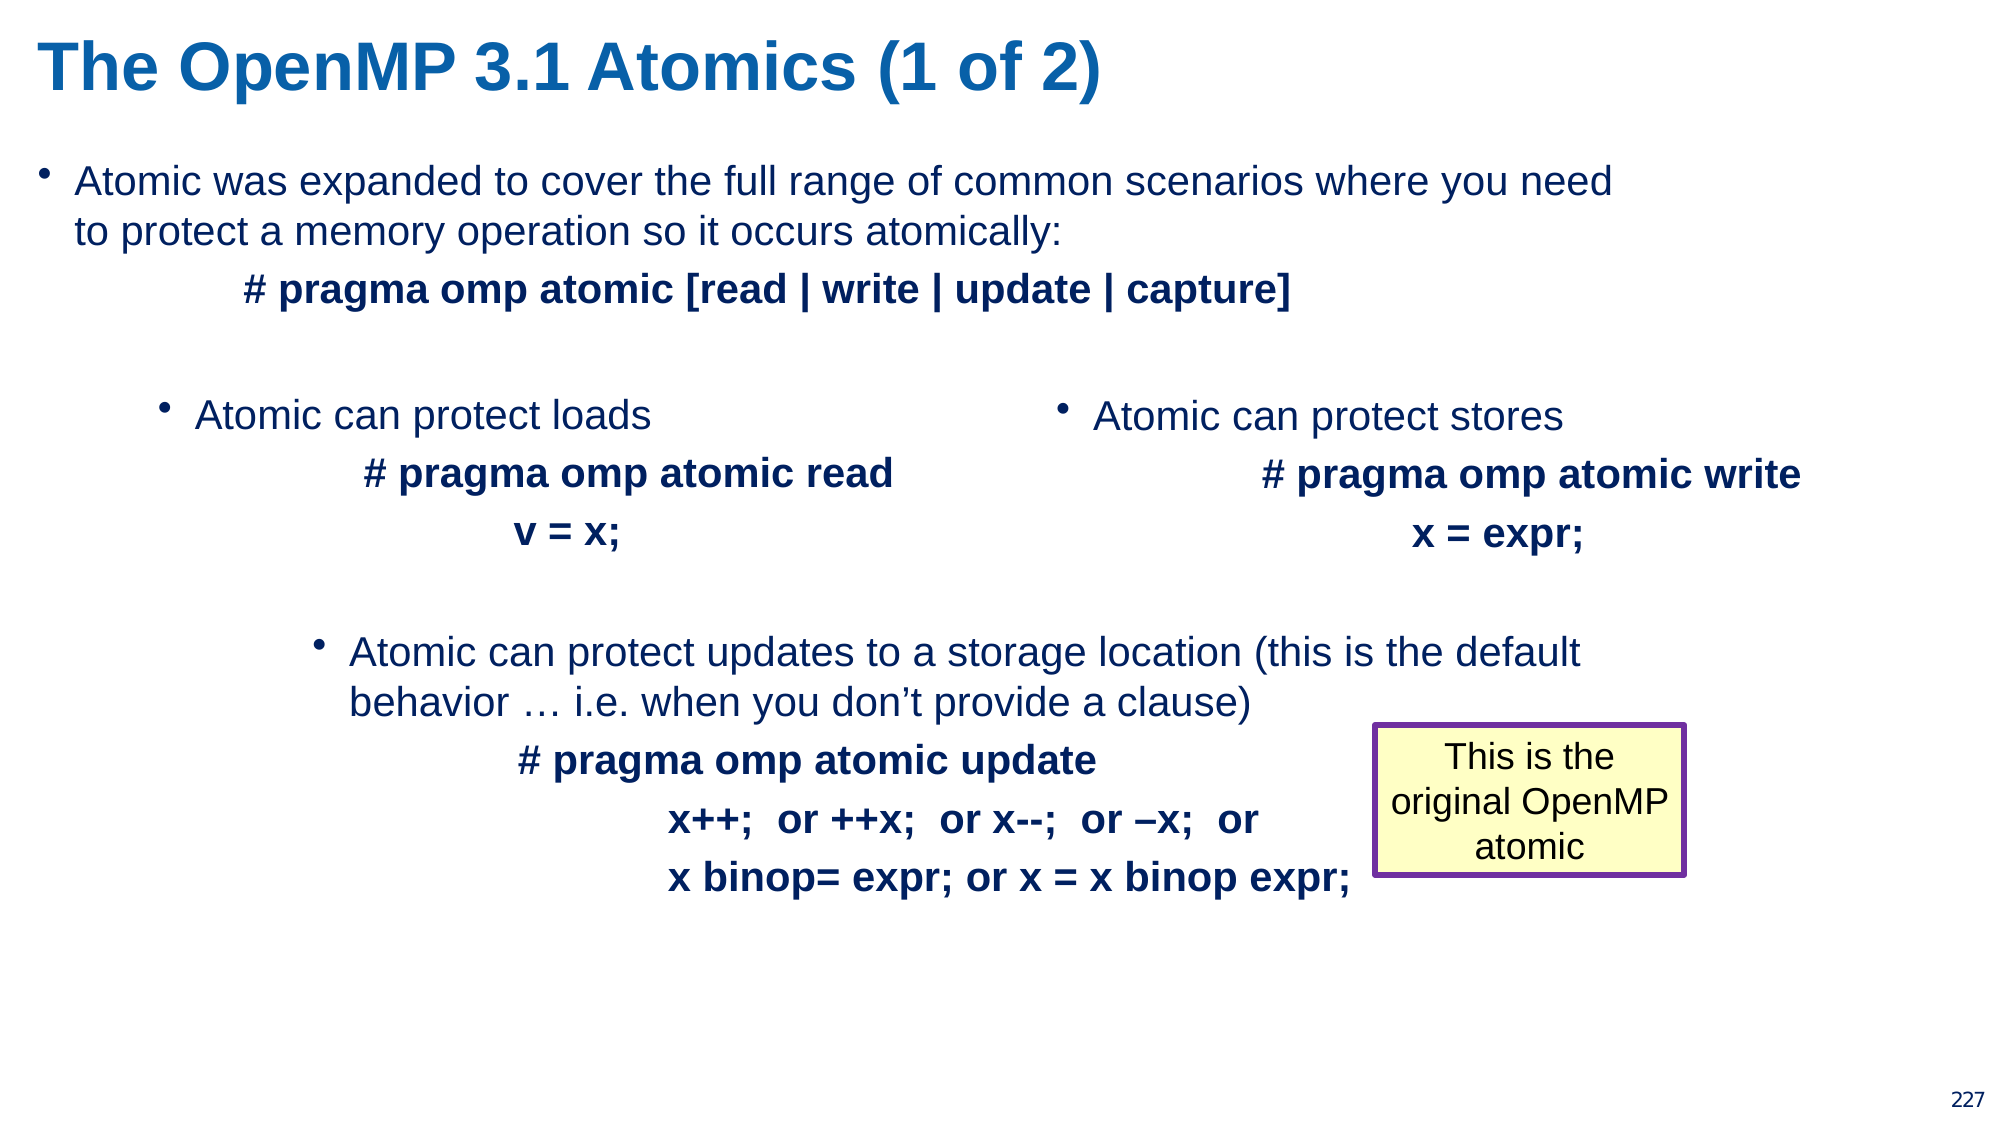

# The OpenMP 3.1 Atomics (1 of 2)
Atomic was expanded to cover the full range of common scenarios where you need to protect a memory operation so it occurs atomically:
	# pragma omp atomic [read | write | update | capture]
Atomic can protect loads
	# pragma omp atomic read
		v = x;
Atomic can protect stores
	# pragma omp atomic write
		x = expr;
Atomic can protect updates to a storage location (this is the default behavior … i.e. when you don’t provide a clause)
	# pragma omp atomic update
		x++;  or ++x;  or x--;  or –x;  or
		x binop= expr; or x = x binop expr;
This is the original OpenMP atomic
227